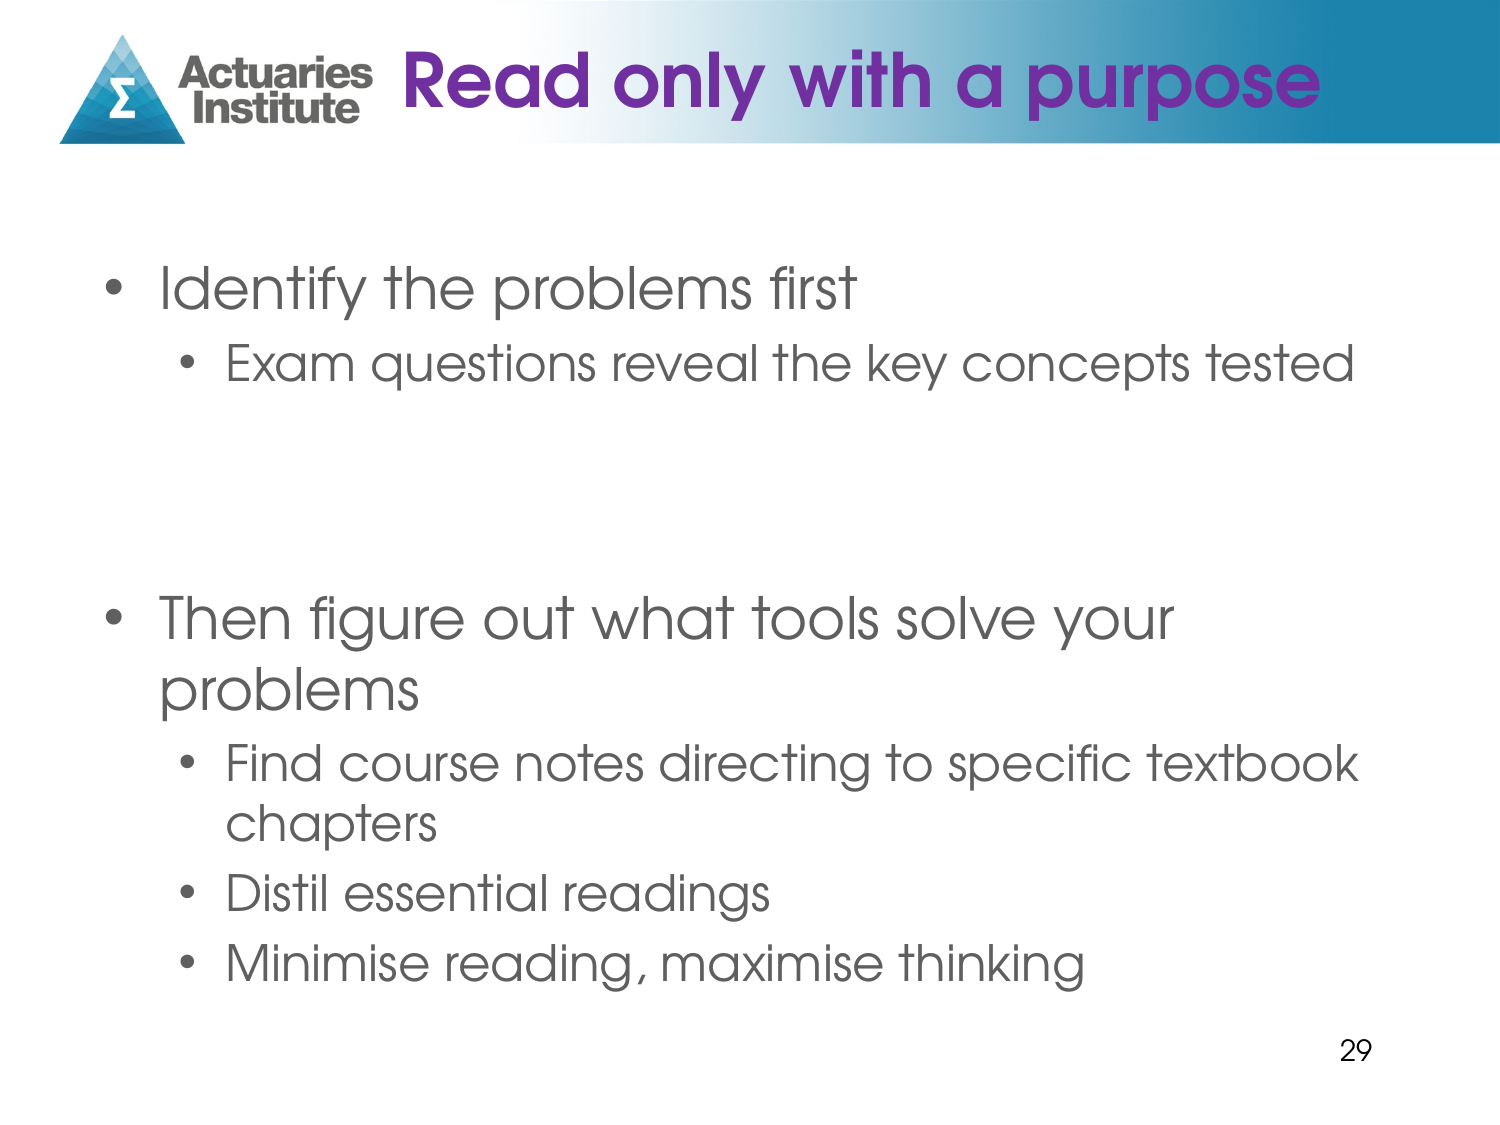

# Read only with a purpose
Identify the problems first
Exam questions reveal the key concepts tested

Then figure out what tools solve your problems
Find course notes directing to specific textbook chapters
Distil essential readings
Minimise reading, maximise thinking

29